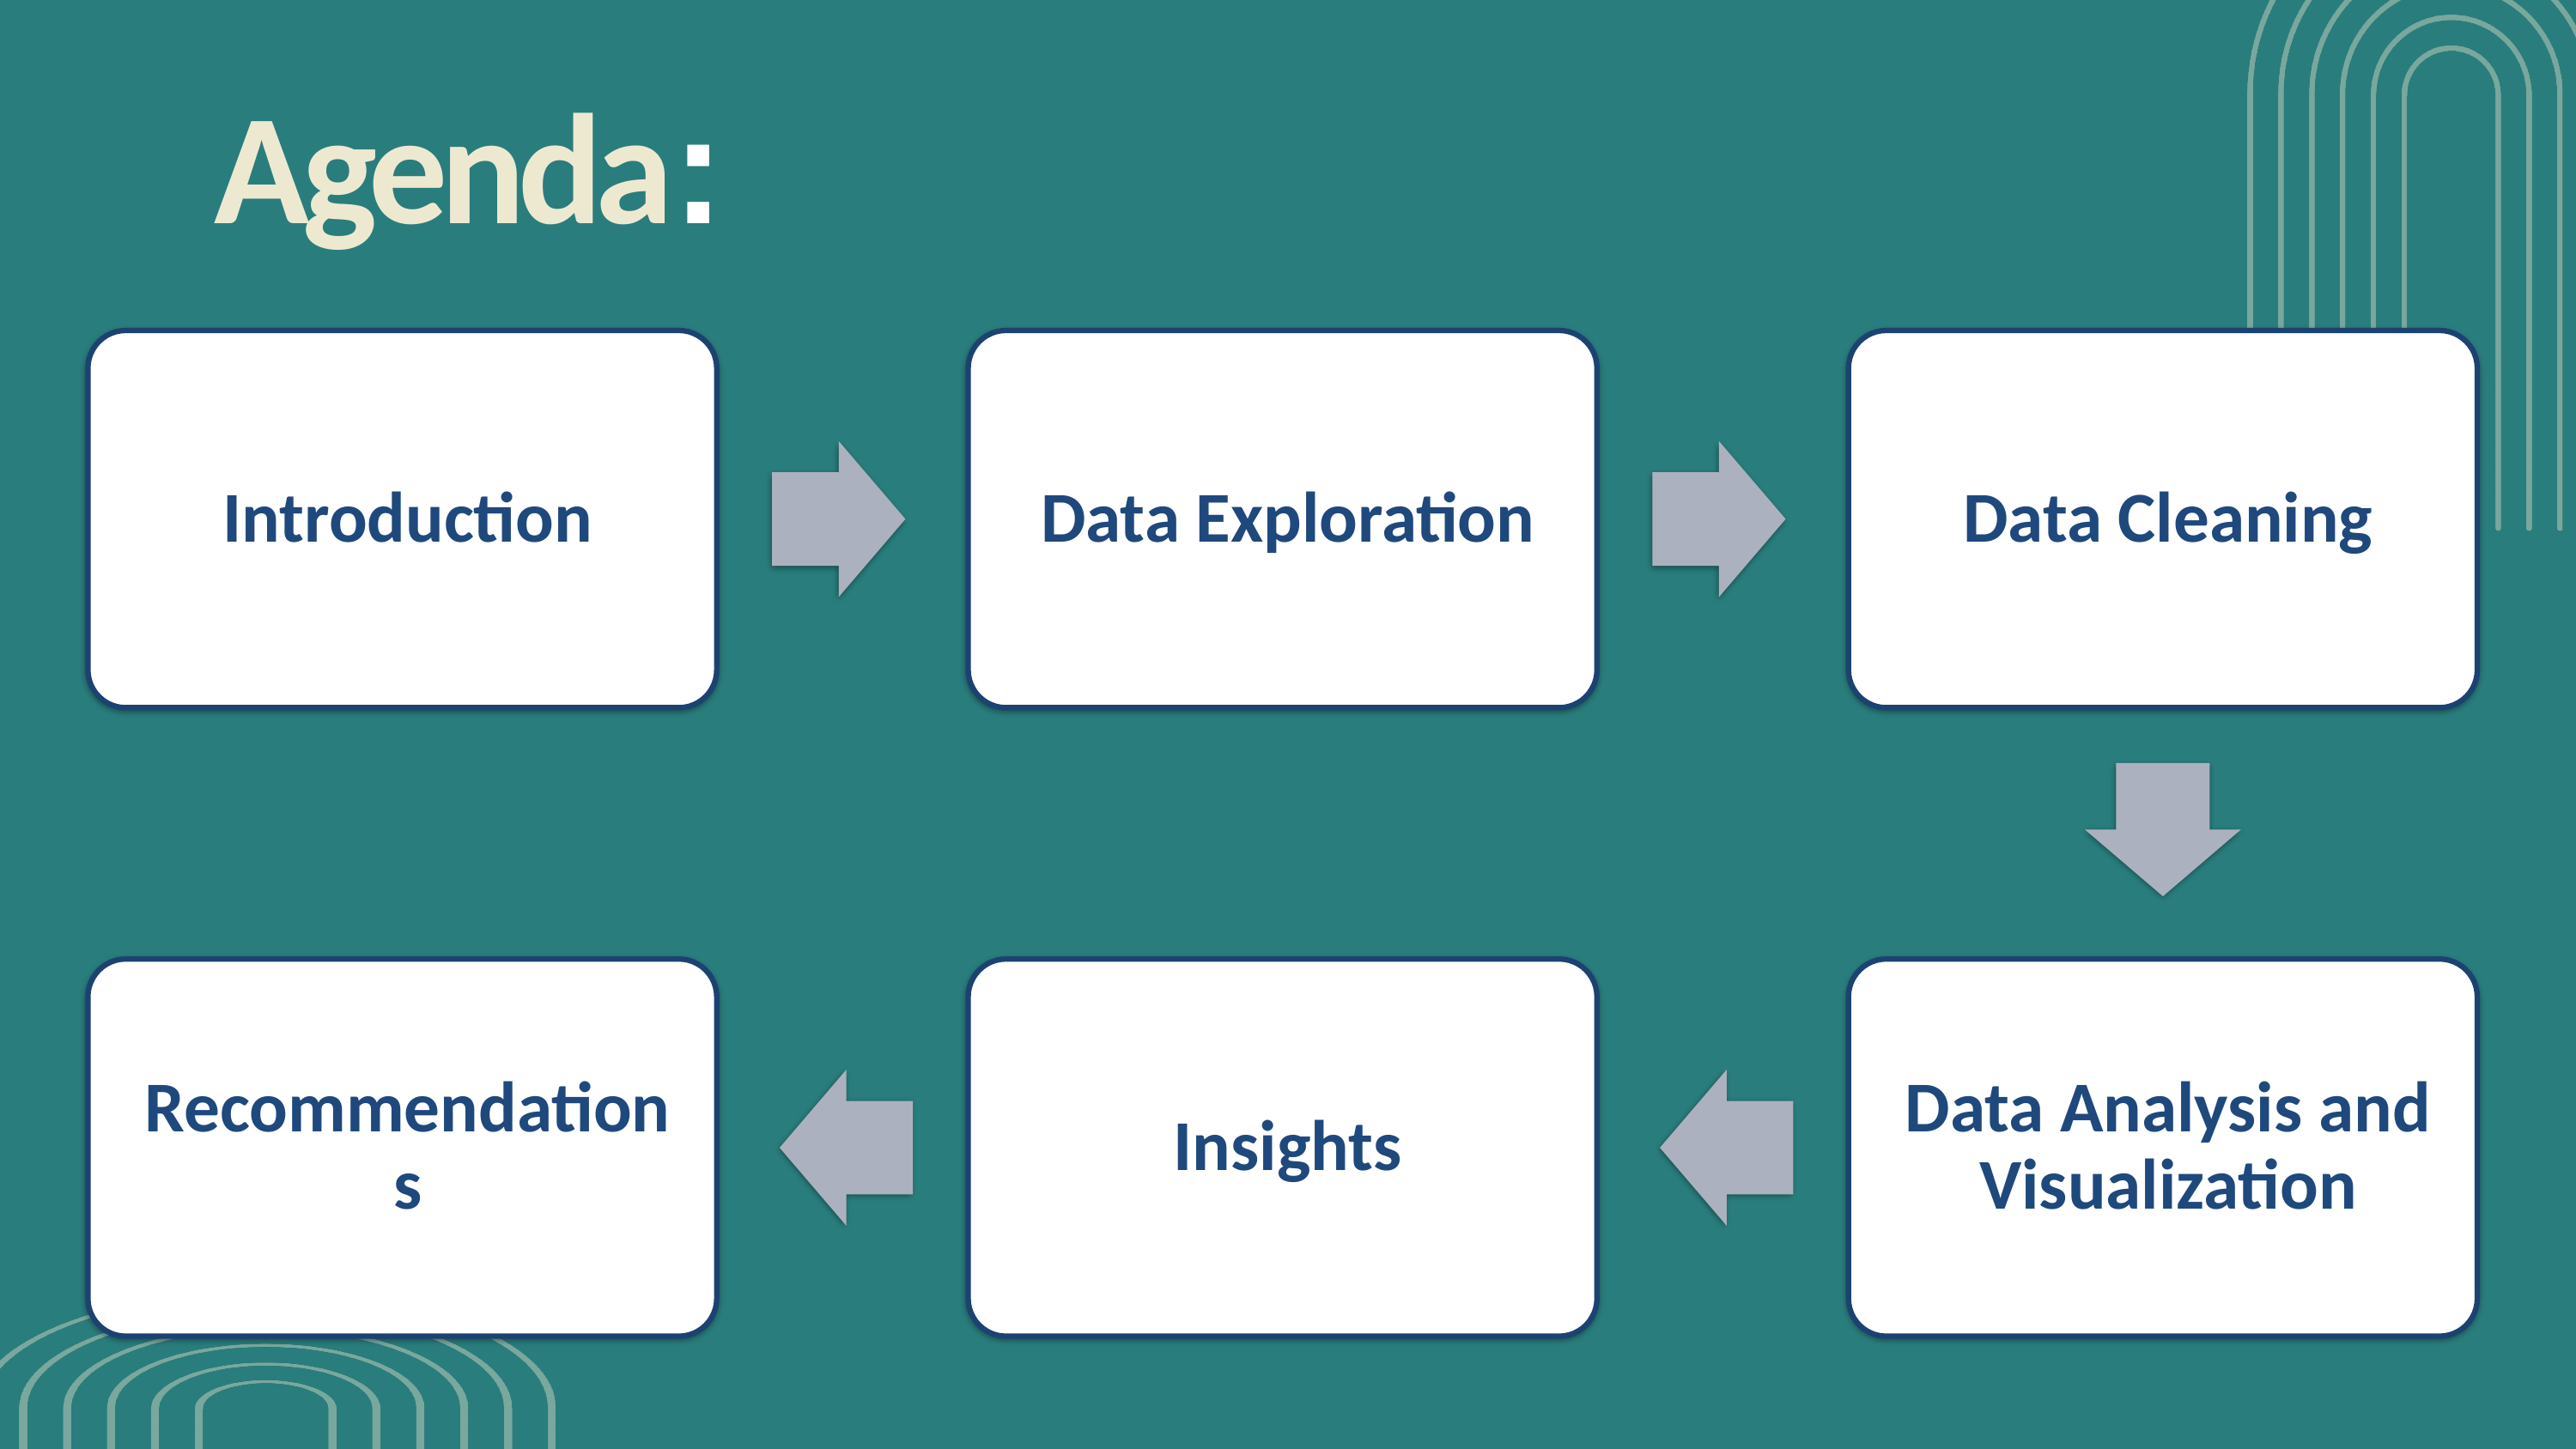

Agenda:
Introduction

Data Exploration

Data Cleaning

Data Analysis and Visualization

Insights

Recommendations